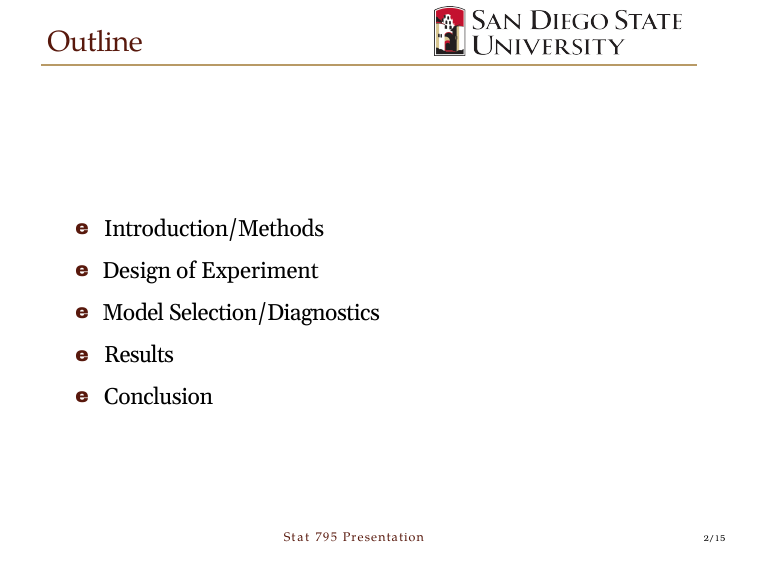

# Outline
e Introduction/Methods
e Design of Experiment
e Model Selection/Diagnostics  e Results
e Conclusion
Stat 795 Presentation
2/15